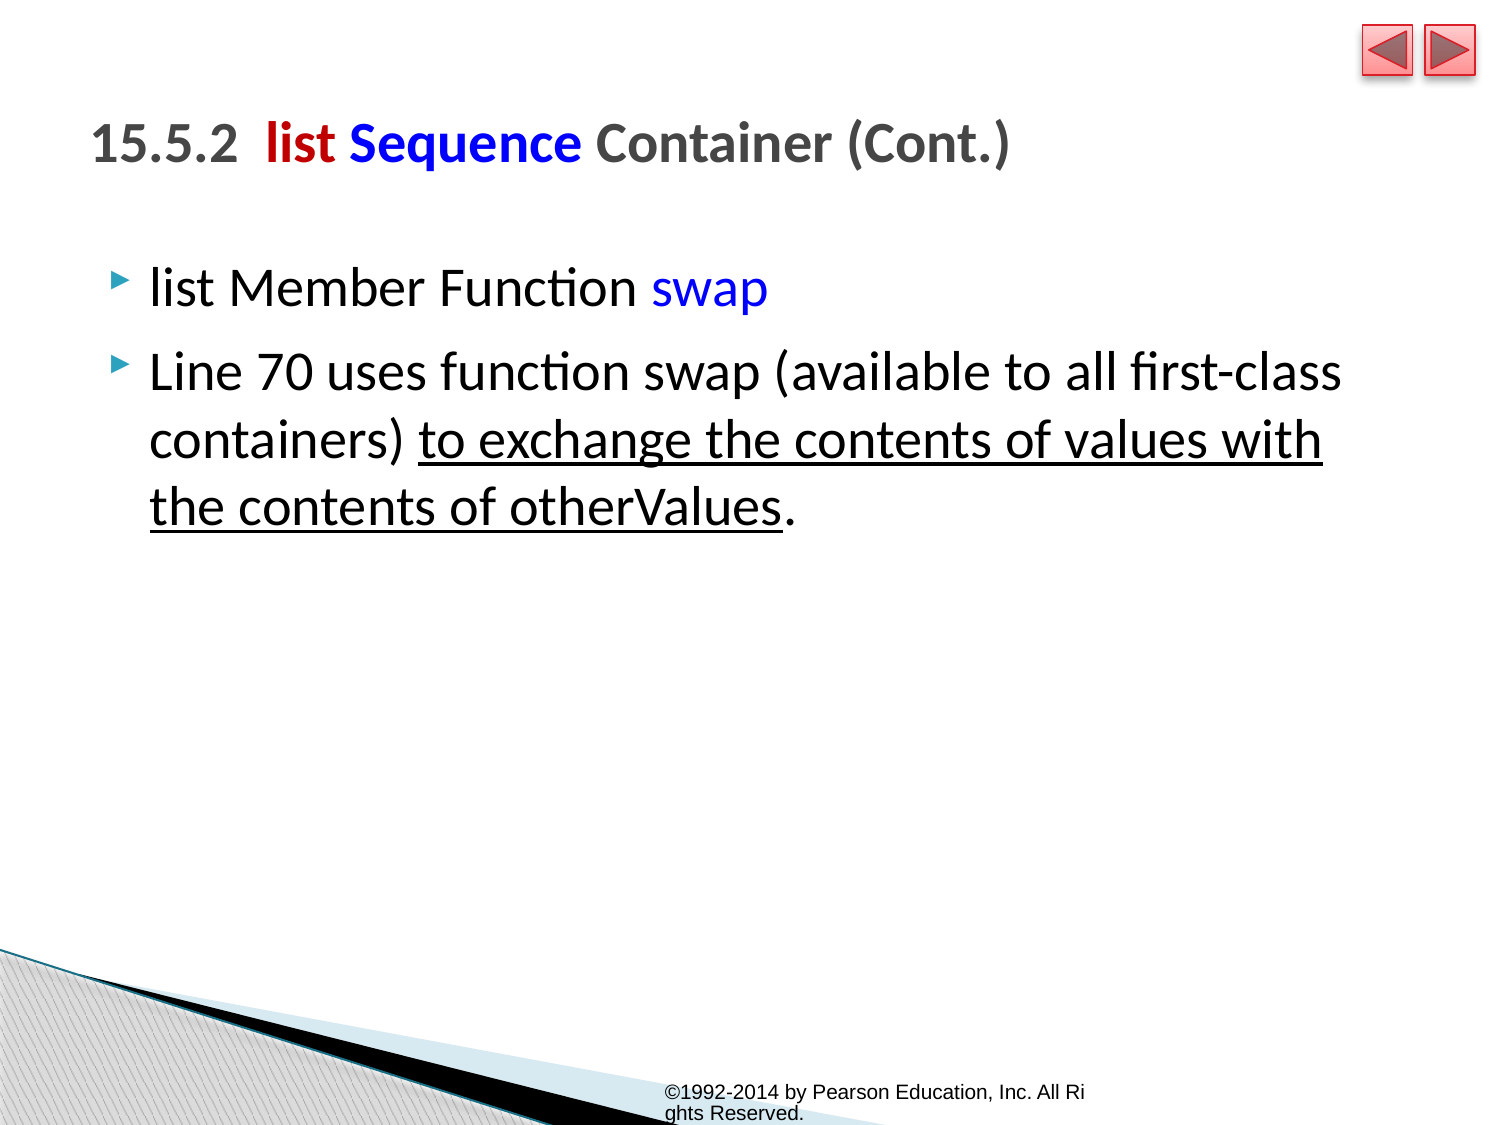

# 15.5.2  list Sequence Container (Cont.)
list Member Function swap
Line 70 uses function swap (available to all first-class containers) to exchange the contents of values with the contents of otherValues.
©1992-2014 by Pearson Education, Inc. All Rights Reserved.